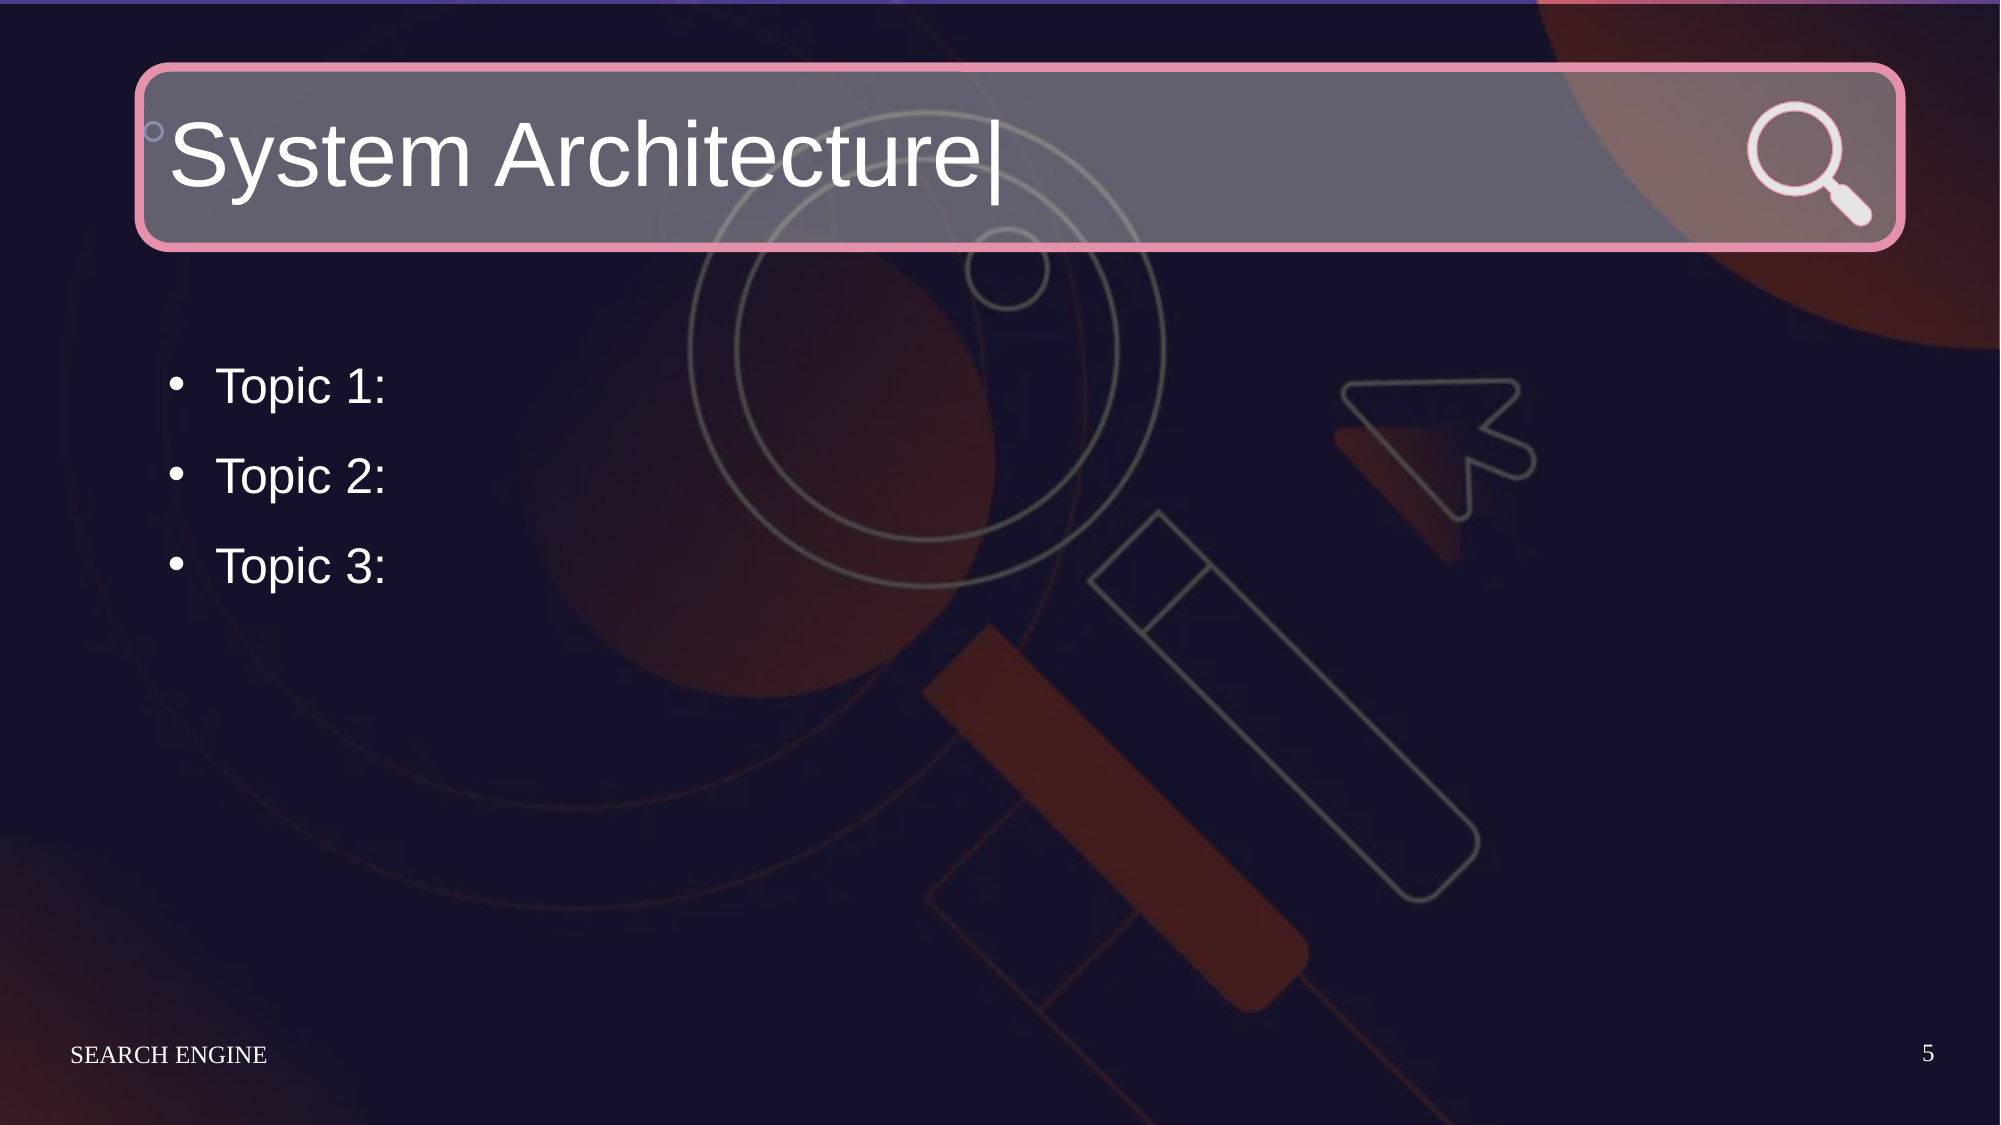

# System Architecture|
Topic 1:
Topic 2:
Topic 3:
5
SEARCH ENGINE